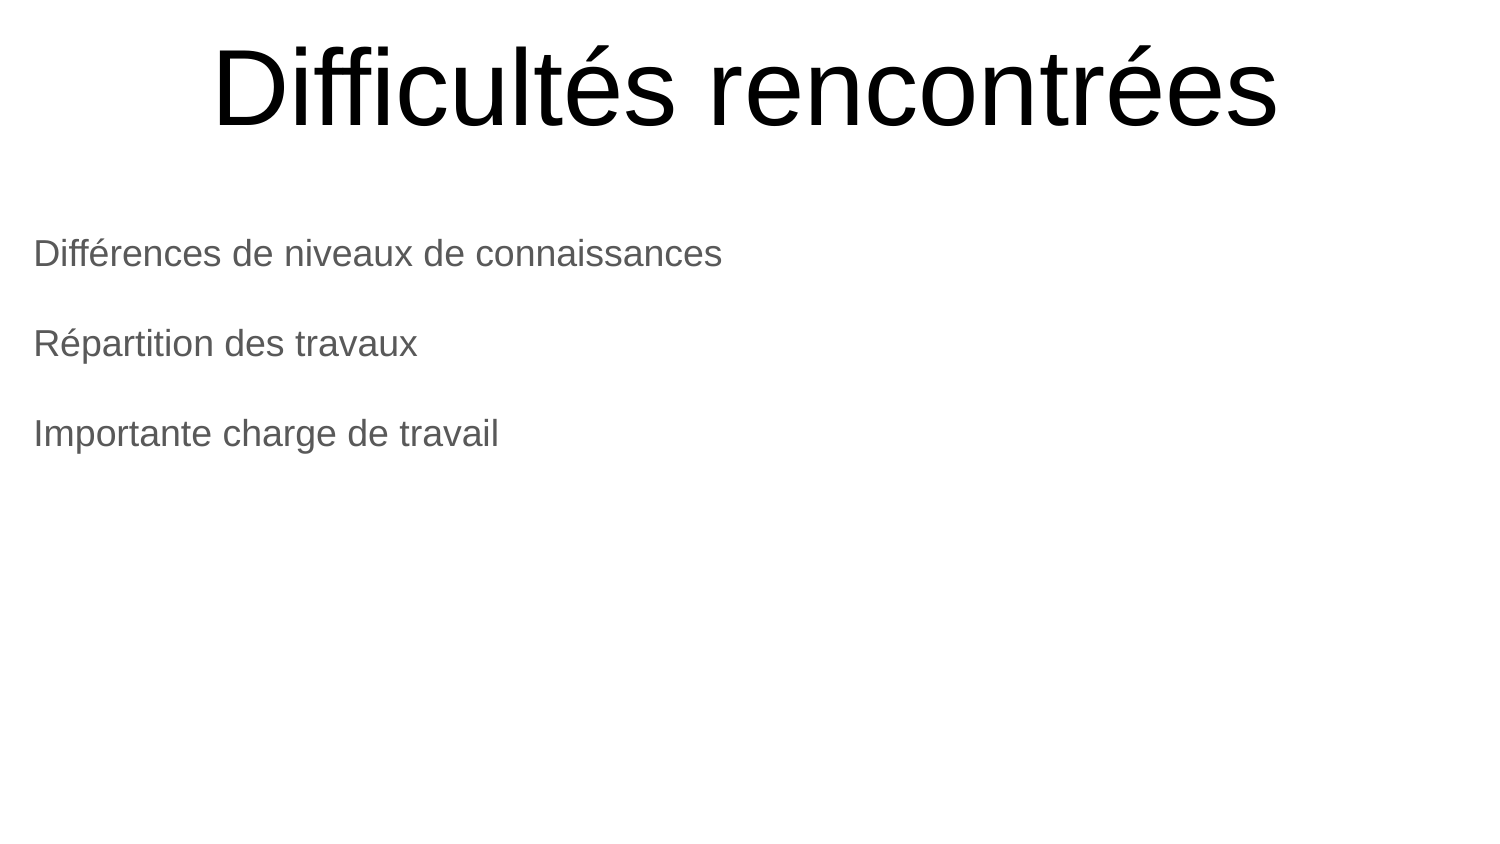

# Difficultés rencontrées
Différences de niveaux de connaissances

Répartition des travaux

Importante charge de travail